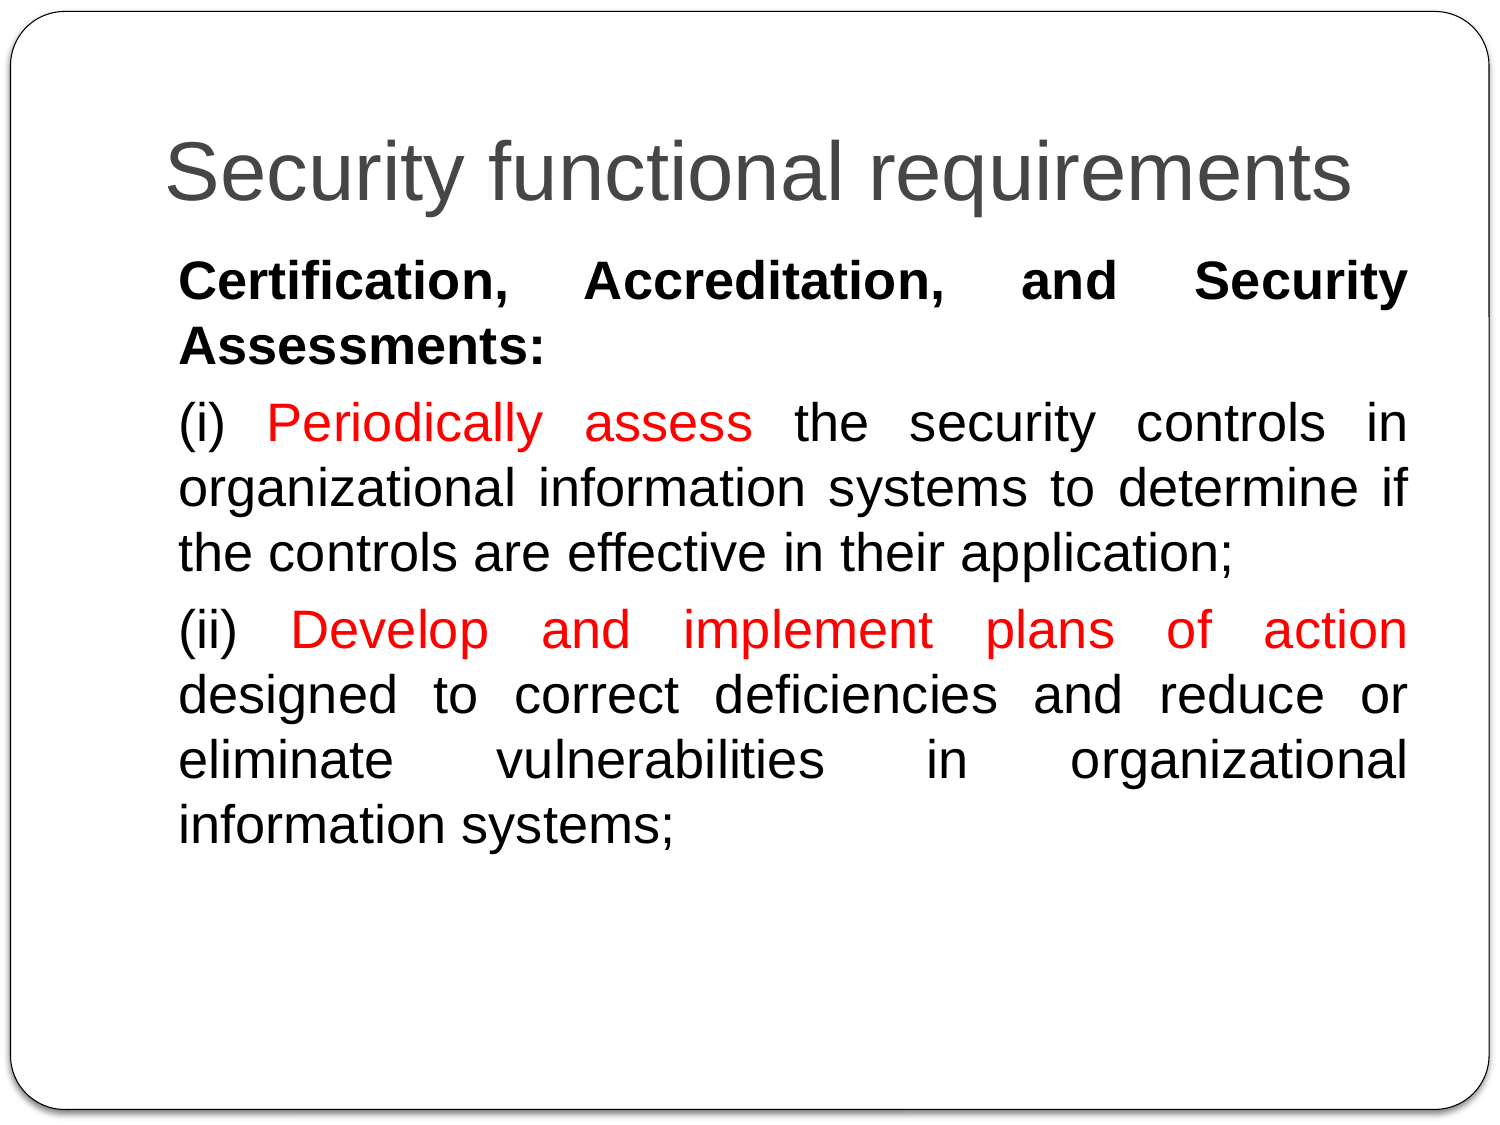

# Security functional requirements
Certification, Accreditation, and Security Assessments:
(i) Periodically assess the security controls in organizational information systems to determine if the controls are effective in their application;
(ii) Develop and implement plans of action designed to correct deficiencies and reduce or eliminate vulnerabilities in organizational information systems;